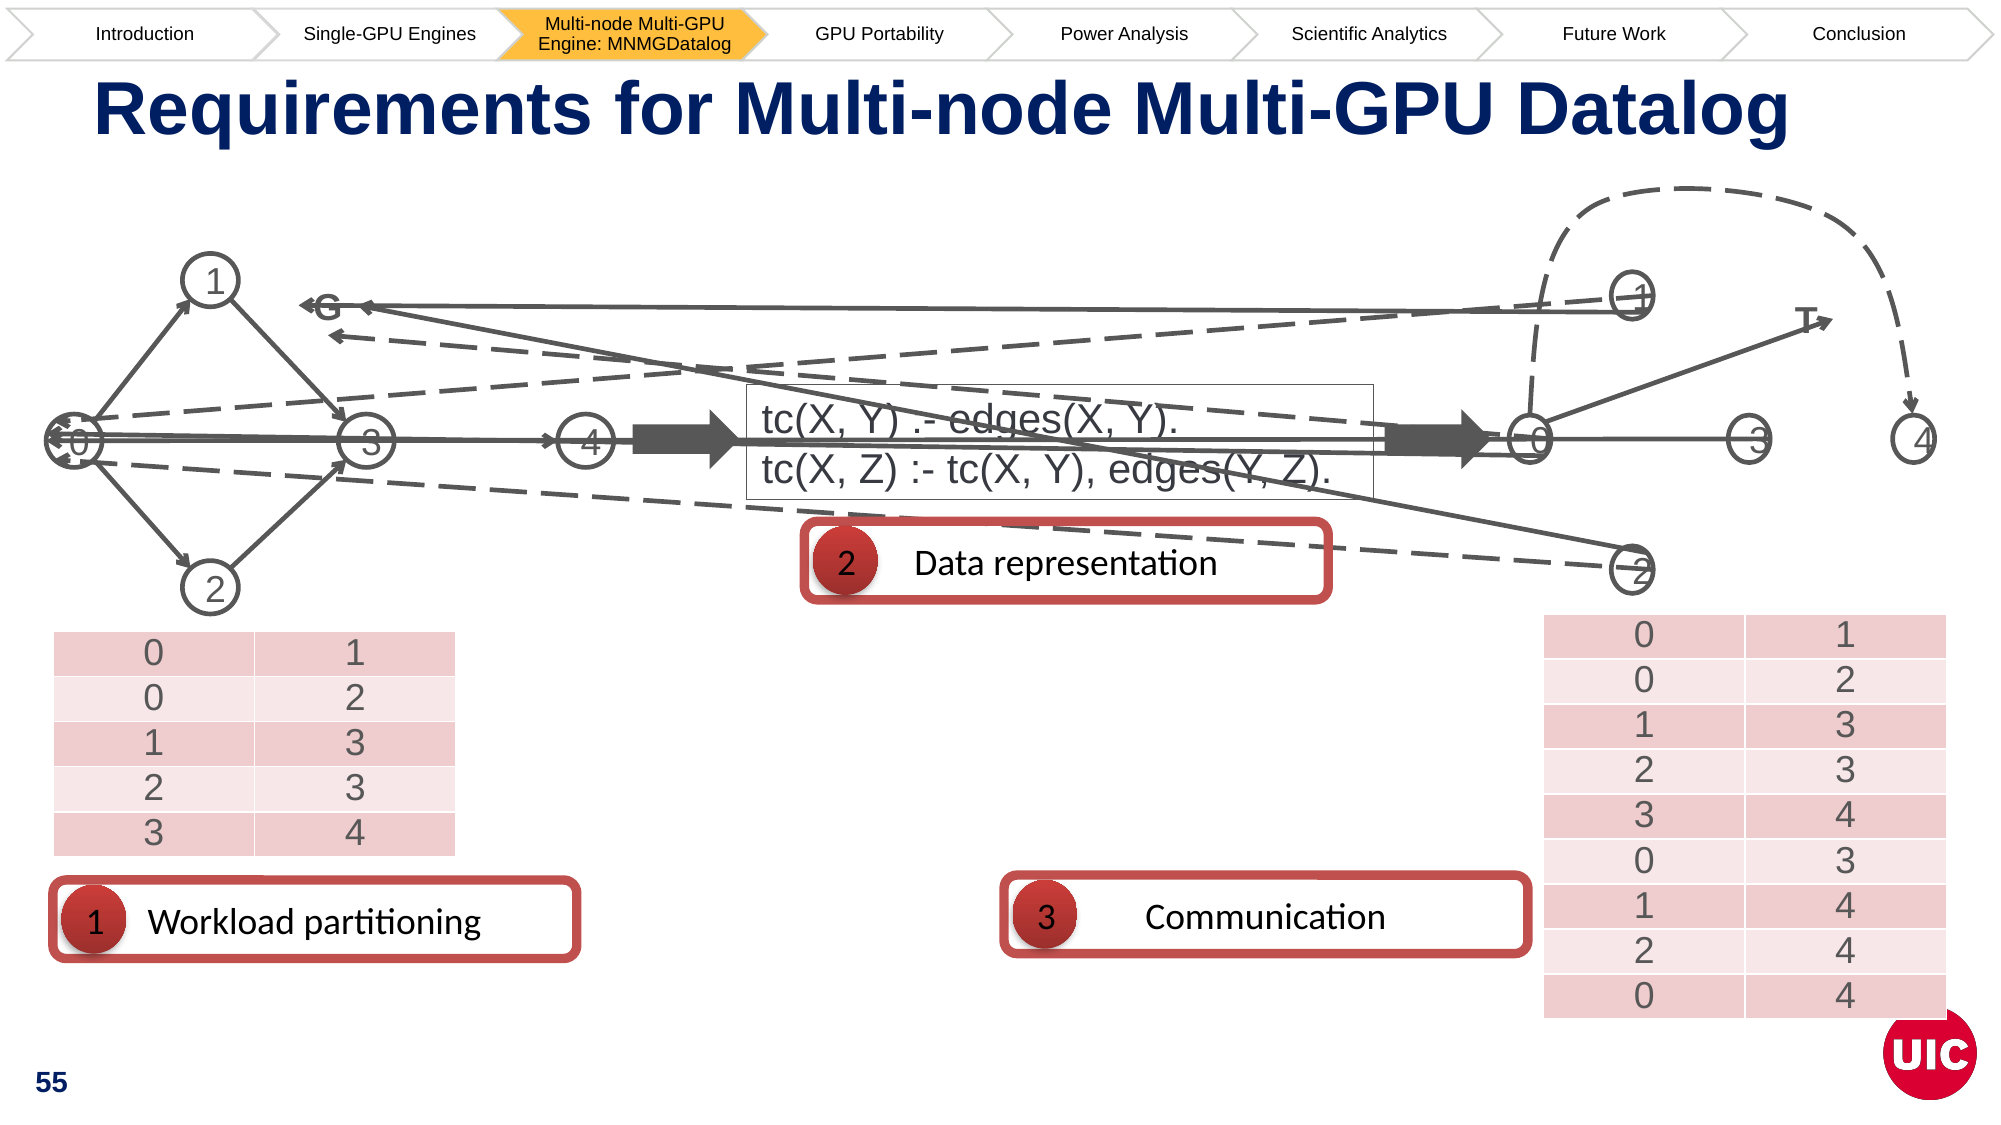

Introduction
Single-GPU Engines
Multi-node Multi-GPU Engine: MNMGDatalog
GPU Portability
Power Analysis
Scientific Analytics
Future Work
Conclusion
# Requirements for Multi-node Multi-GPU Datalog

1
T
0
3
4
2
1
0
3
4
2
G
tc(X, Y) :- edges(X, Y).
tc(X, Z) :- tc(X, Y), edges(Y, Z).

Data representation
2
| 0​ | 1​ |
| --- | --- |
| 0​ | 2​ |
| 1​ | 3​ |
| 2​ | 3​ |
| 3​ | 4​ |
| 0​ | 3​ |
| 1​ | 4​ |
| 2​ | 4​ |
| 0​ | 4​ |
| 0​ | 1​ |
| --- | --- |
| 0 | 2​ |
| 1​ | 3​ |
| 2​ | 3​ |
| 3 | 4 |
Communication
3
Workload partitioning
1